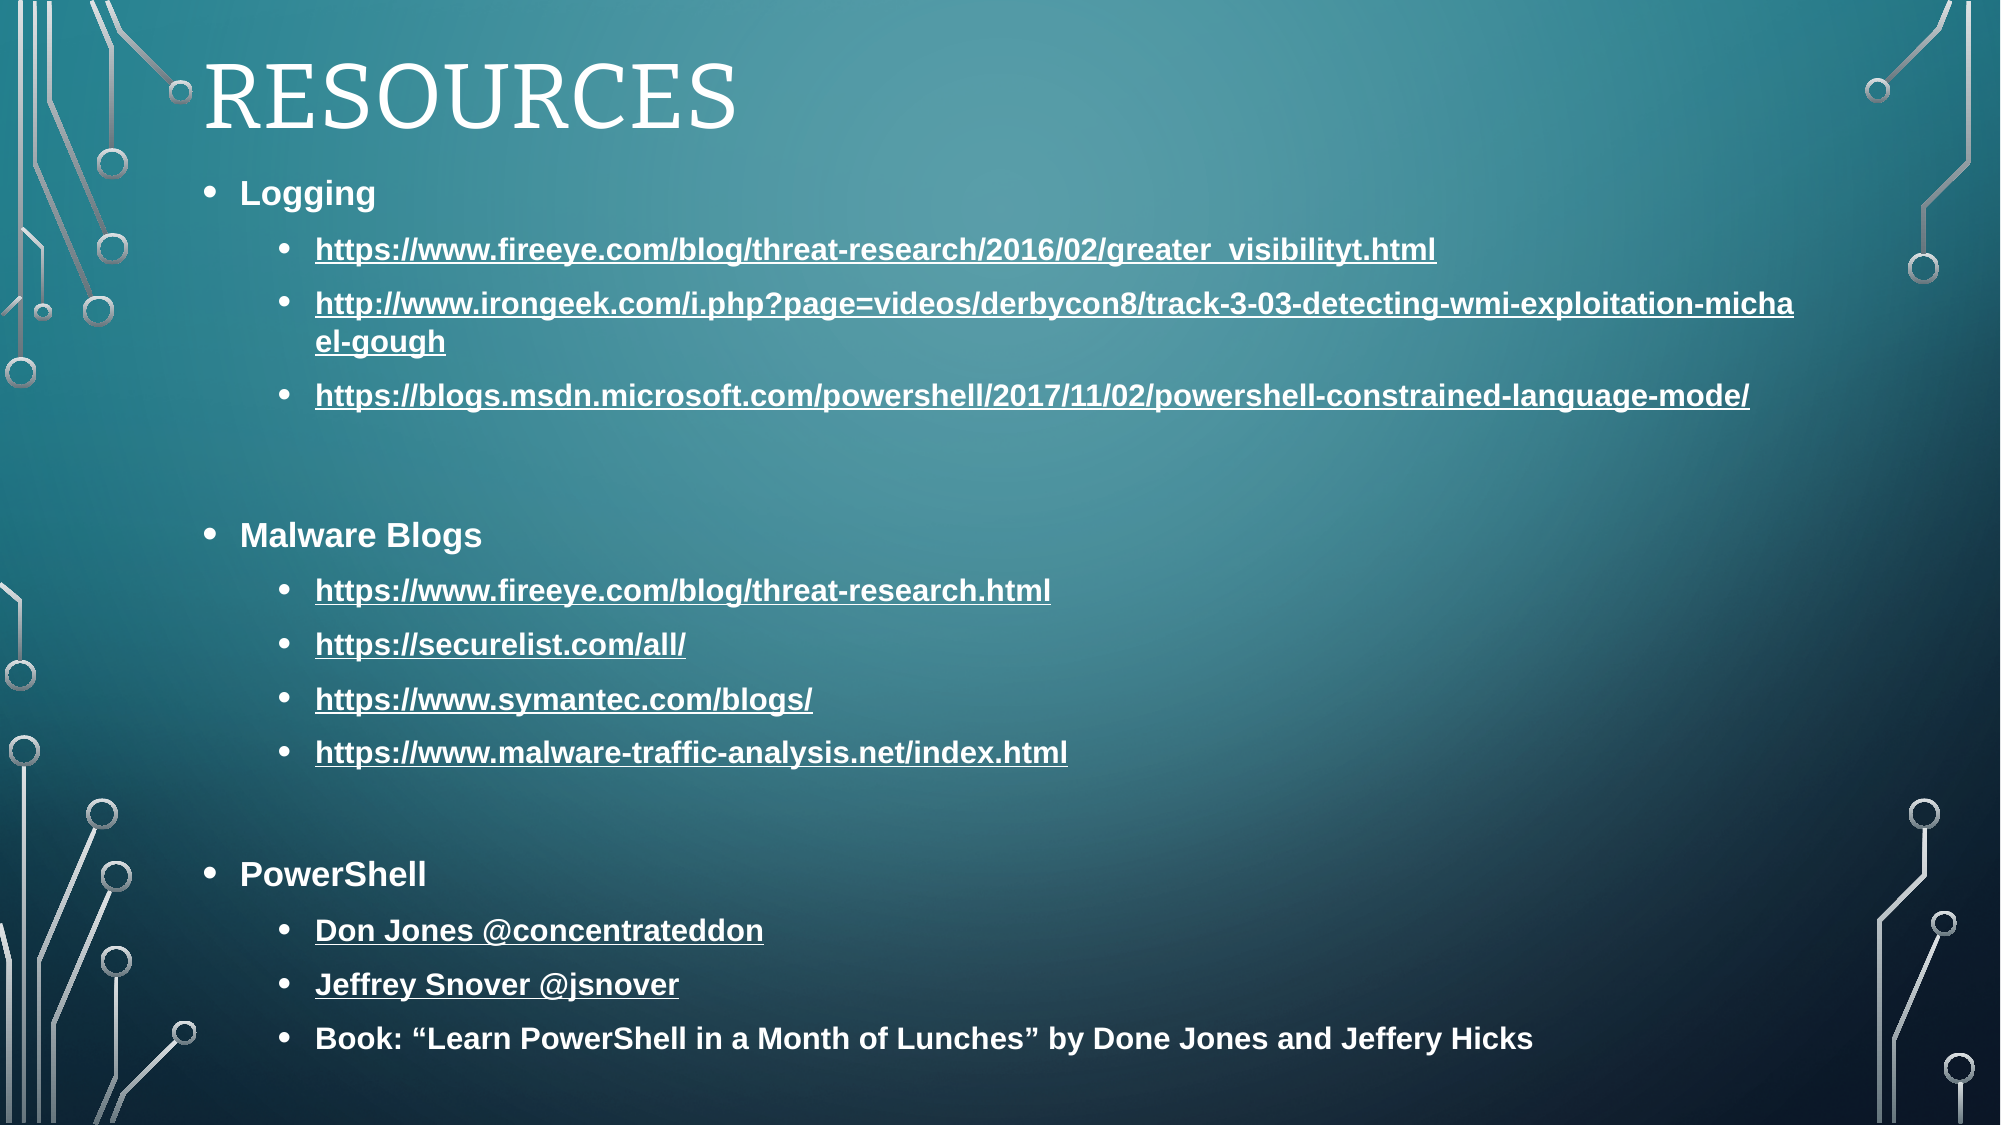

# Resources
Logging
https://www.fireeye.com/blog/threat-research/2016/02/greater_visibilityt.html
http://www.irongeek.com/i.php?page=videos/derbycon8/track-3-03-detecting-wmi-exploitation-michael-gough
https://blogs.msdn.microsoft.com/powershell/2017/11/02/powershell-constrained-language-mode/

Malware Blogs
https://www.fireeye.com/blog/threat-research.html
https://securelist.com/all/
https://www.symantec.com/blogs/
https://www.malware-traffic-analysis.net/index.html

PowerShell
Don Jones @concentrateddon
Jeffrey Snover @jsnover
Book: “Learn PowerShell in a Month of Lunches” by Done Jones and Jeffery Hicks